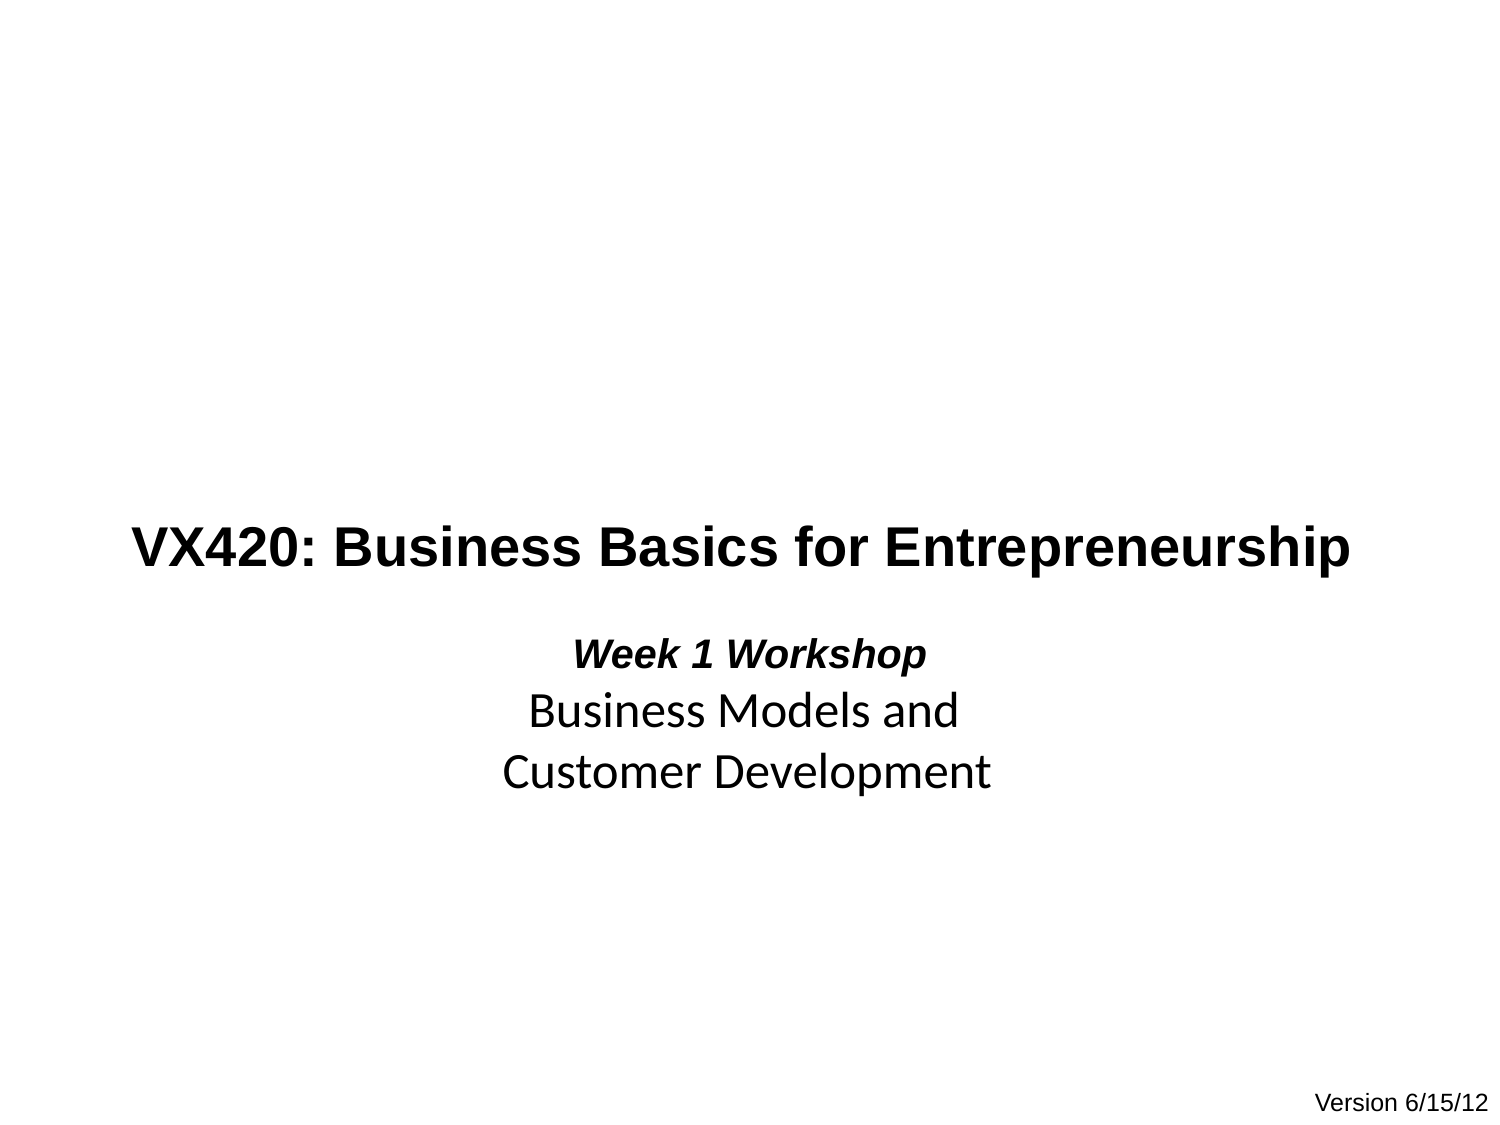

# VX420: Business Basics for Entrepreneurship Week 1 Workshop Business Models and Customer Development
Version 6/15/12